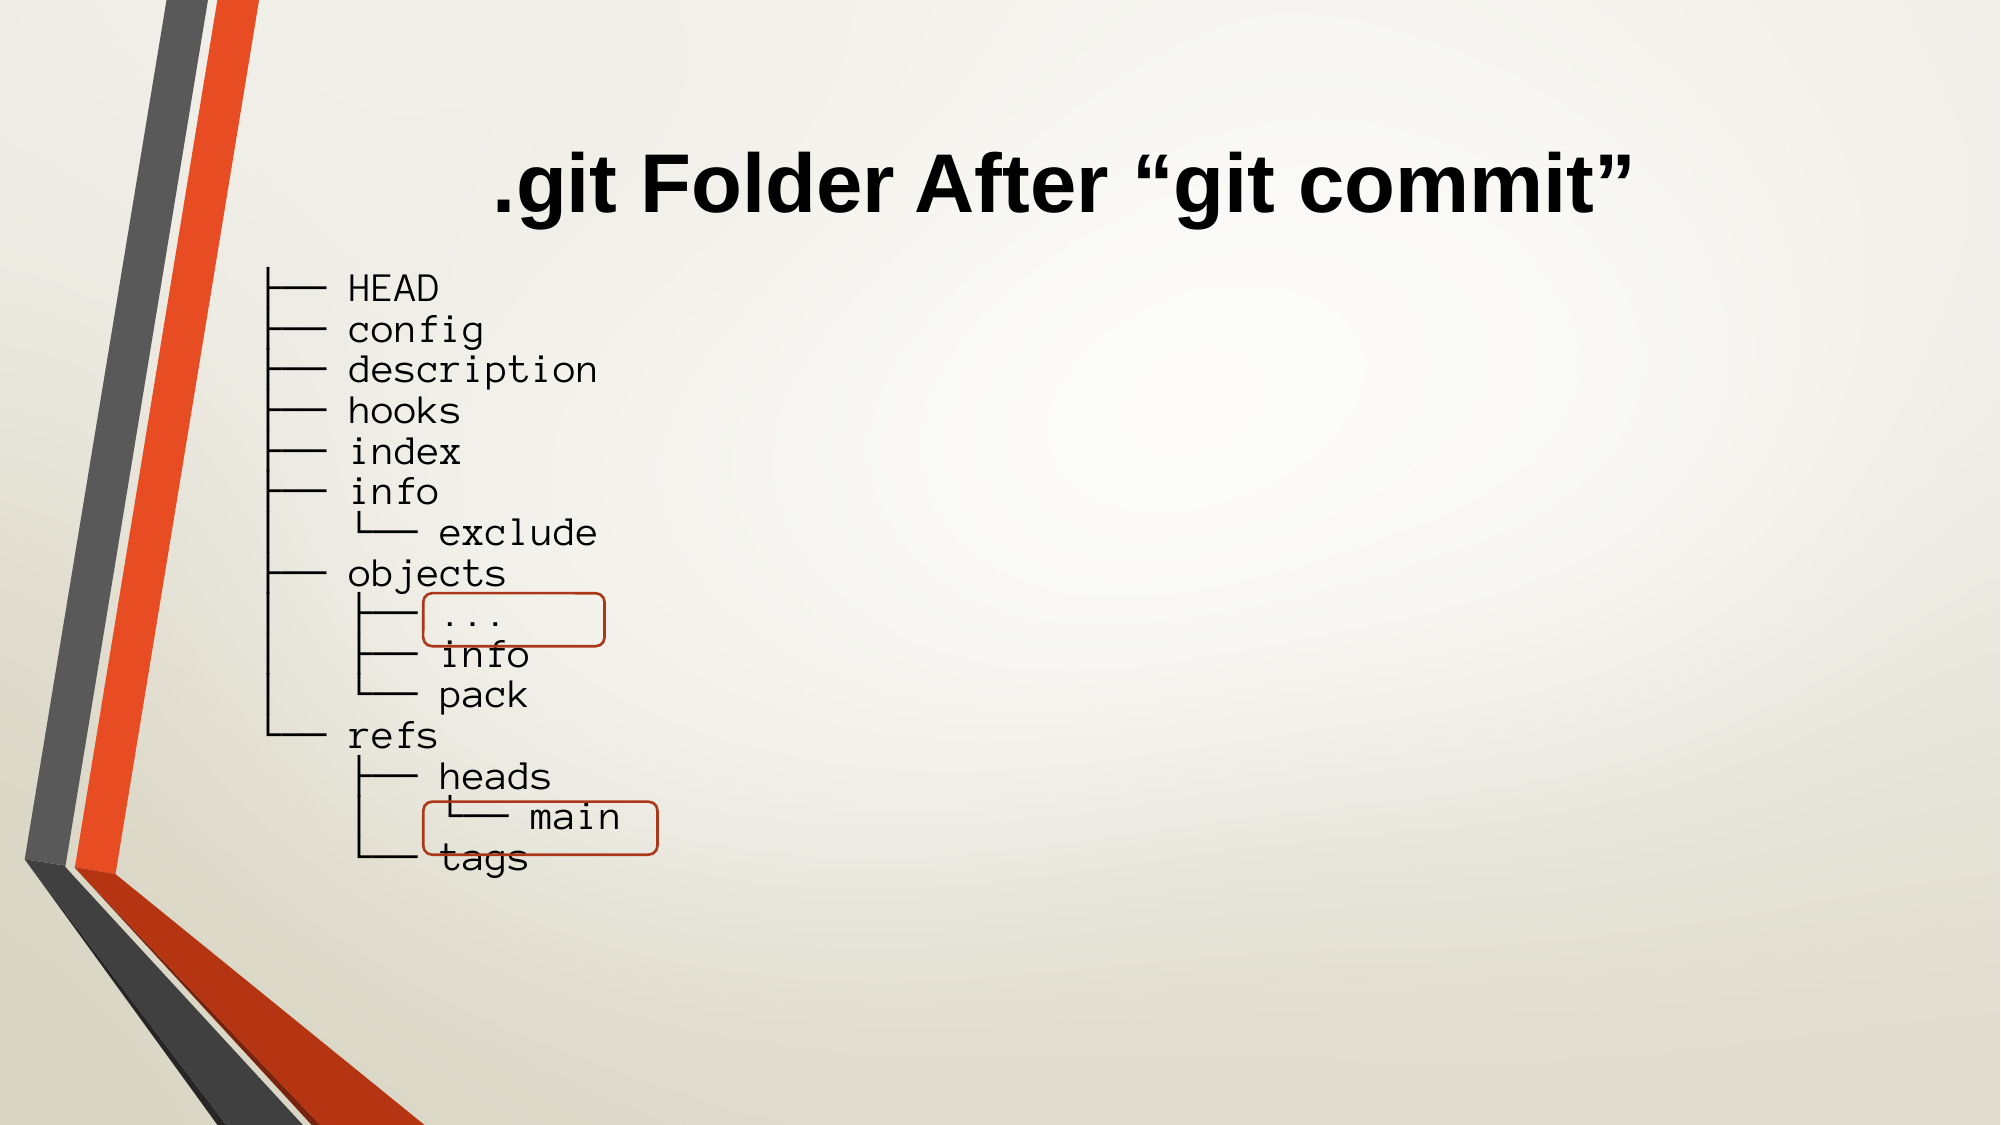

# .git Folder After “git commit”
├── HEAD
├── config
├── description
├── hooks
├── index
├── info
│   └── exclude
├── objects
│   ├── ...
│   ├── info
│   └── pack
└── refs
    ├── heads
    │   └── main
    └── tags